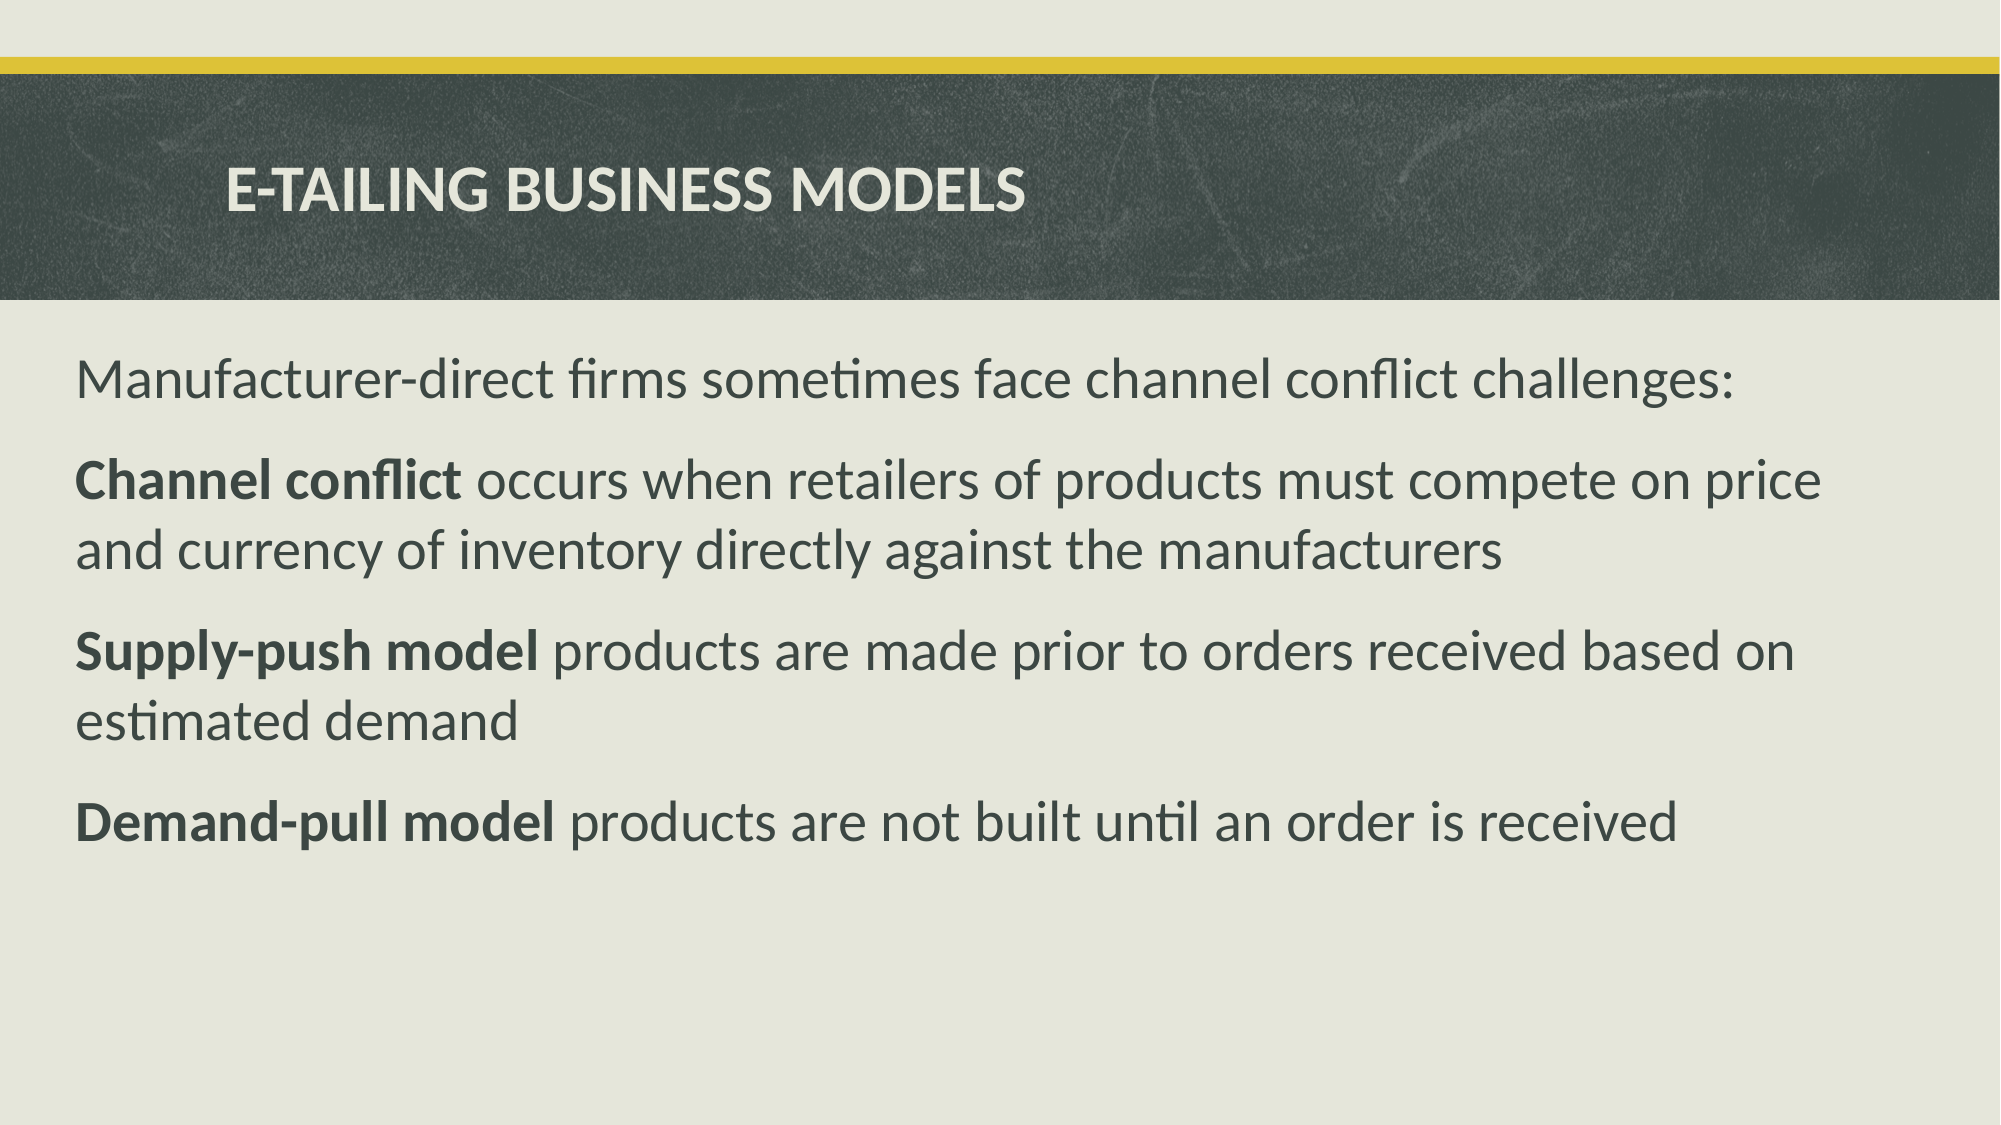

# E-TAILING BUSINESS MODELS
Manufacturer-direct firms sometimes face channel conflict challenges:
Channel conflict occurs when retailers of products must compete on price and currency of inventory directly against the manufacturers
Supply-push model products are made prior to orders received based on estimated demand
Demand-pull model products are not built until an order is received